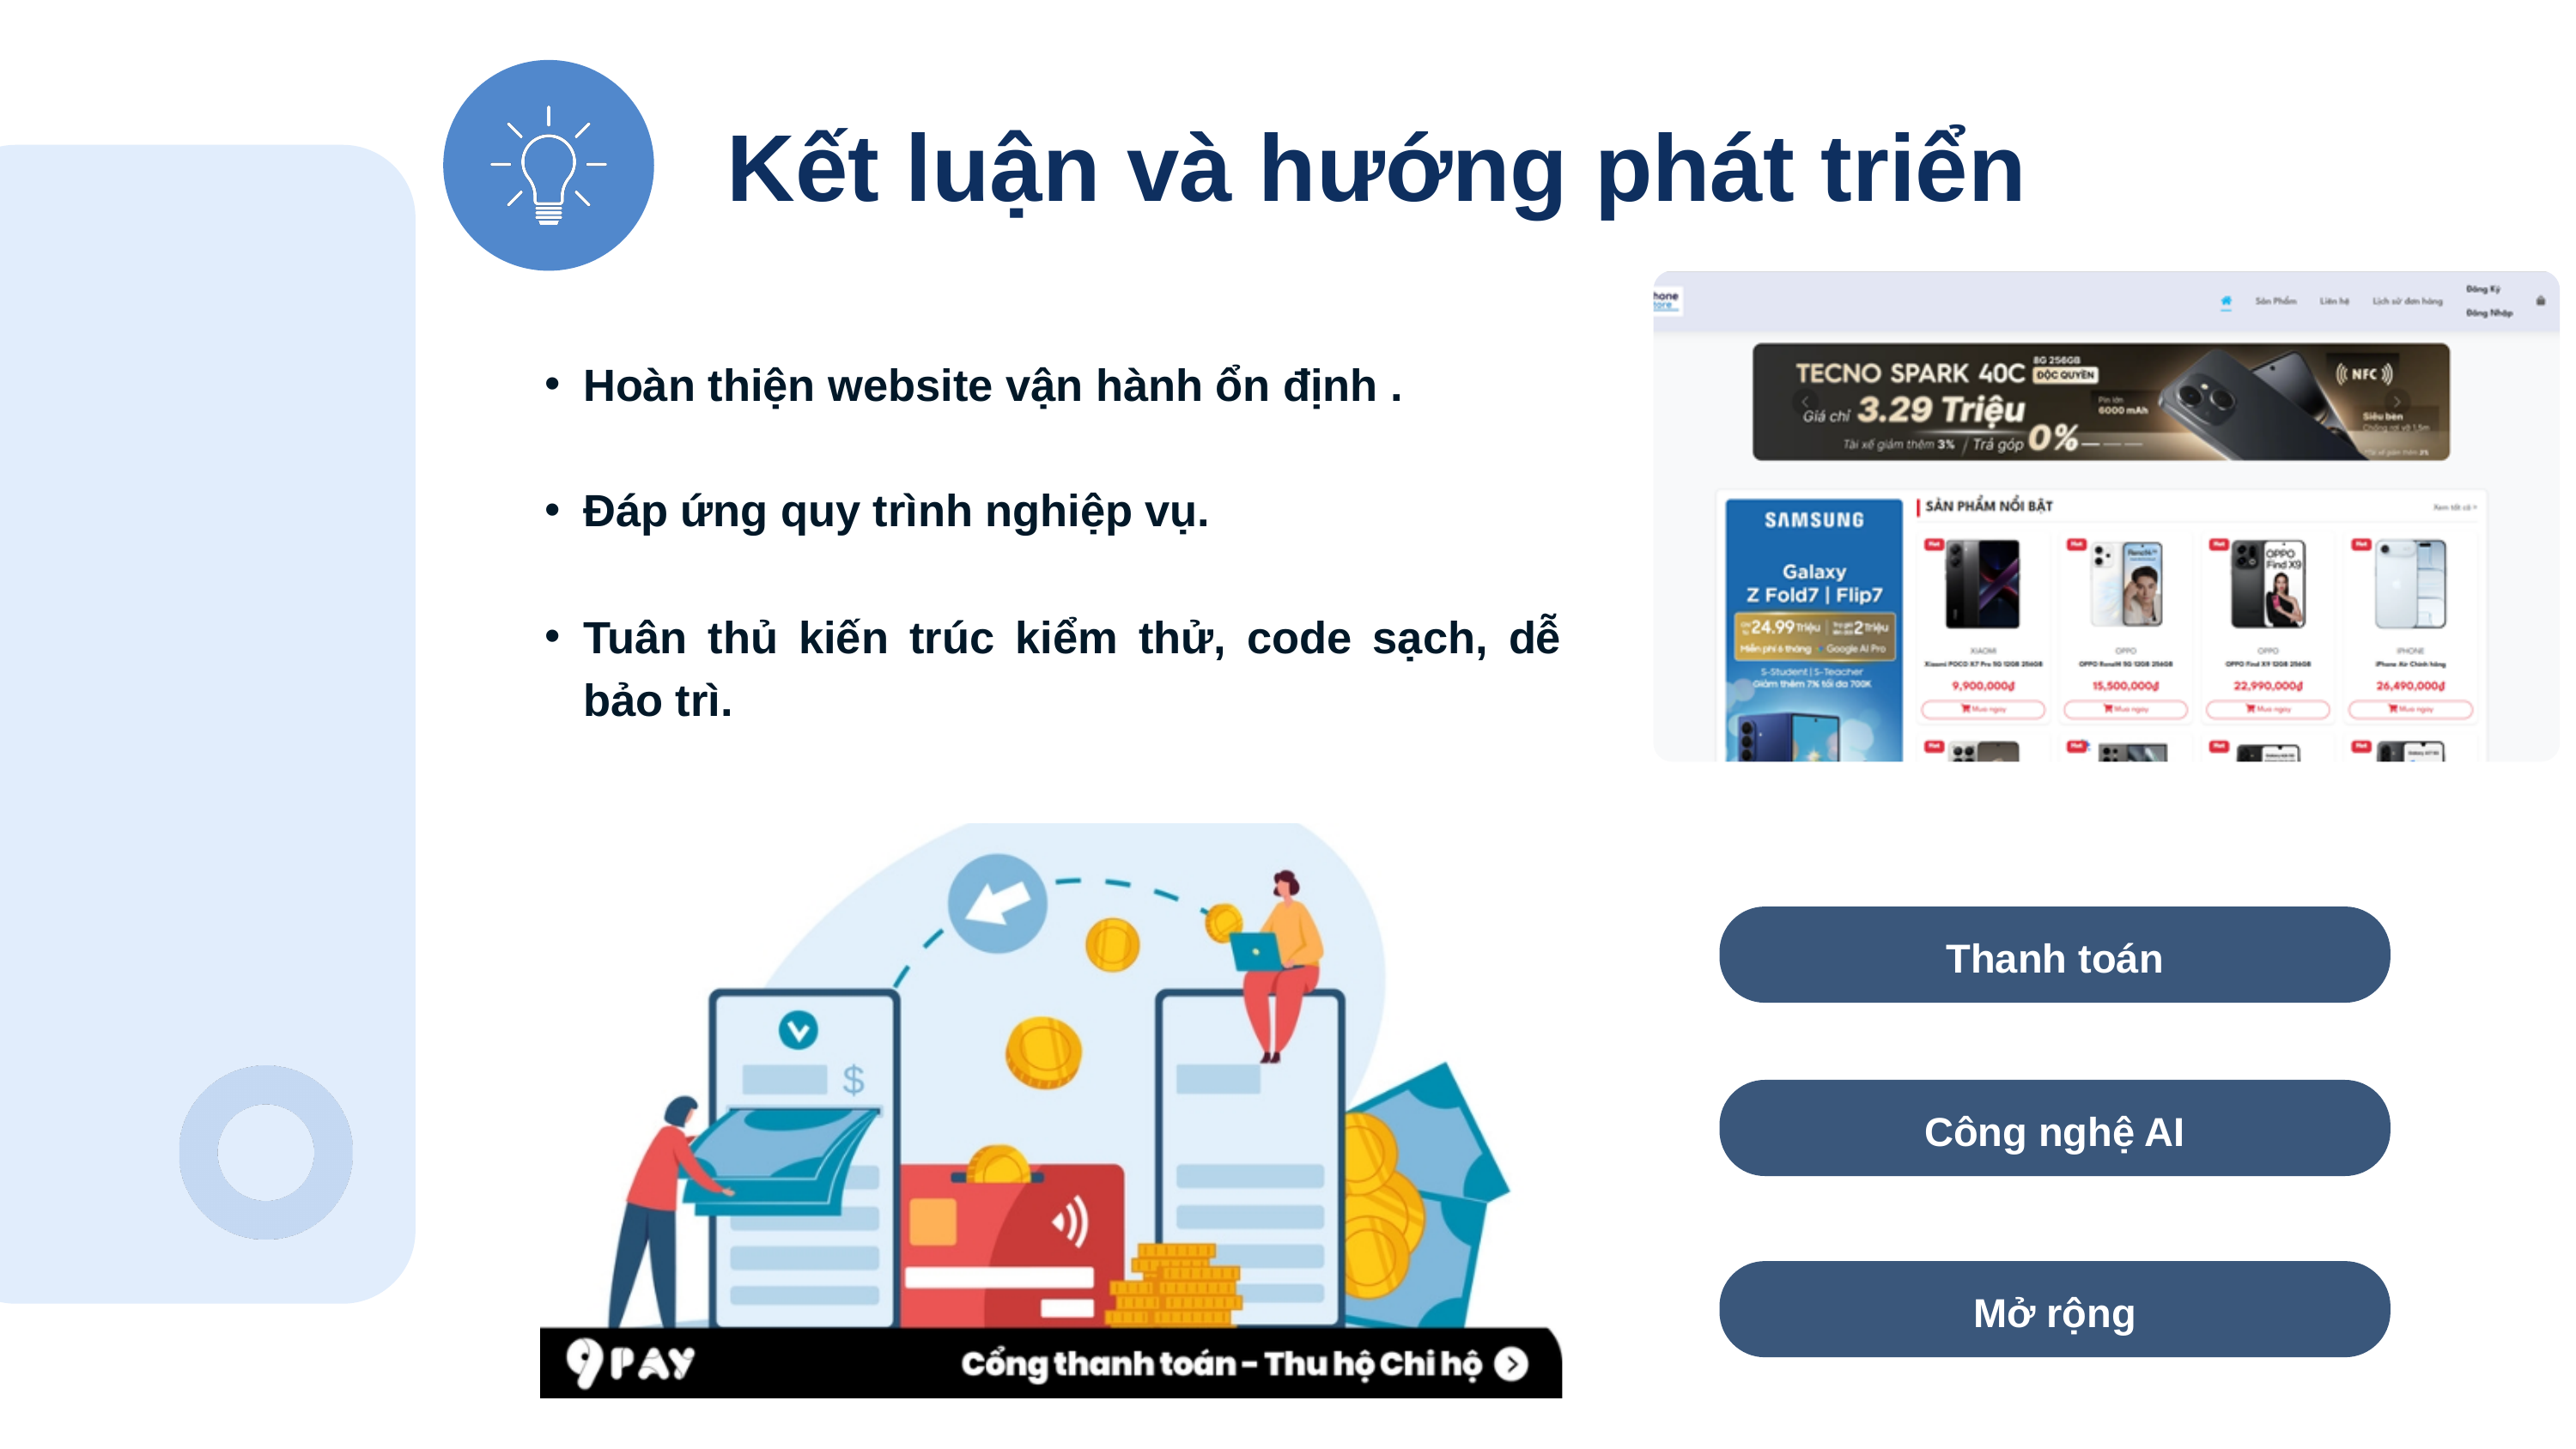

Kết luận và hướng phát triển

Hoàn thiện website vận hành ổn định .

Đáp ứng quy trình nghiệp vụ.

Tuân thủ kiến trúc kiểm thử, code sạch, dễ bảo trì.

Thanh toán

Công nghệ AI

Mở rộng